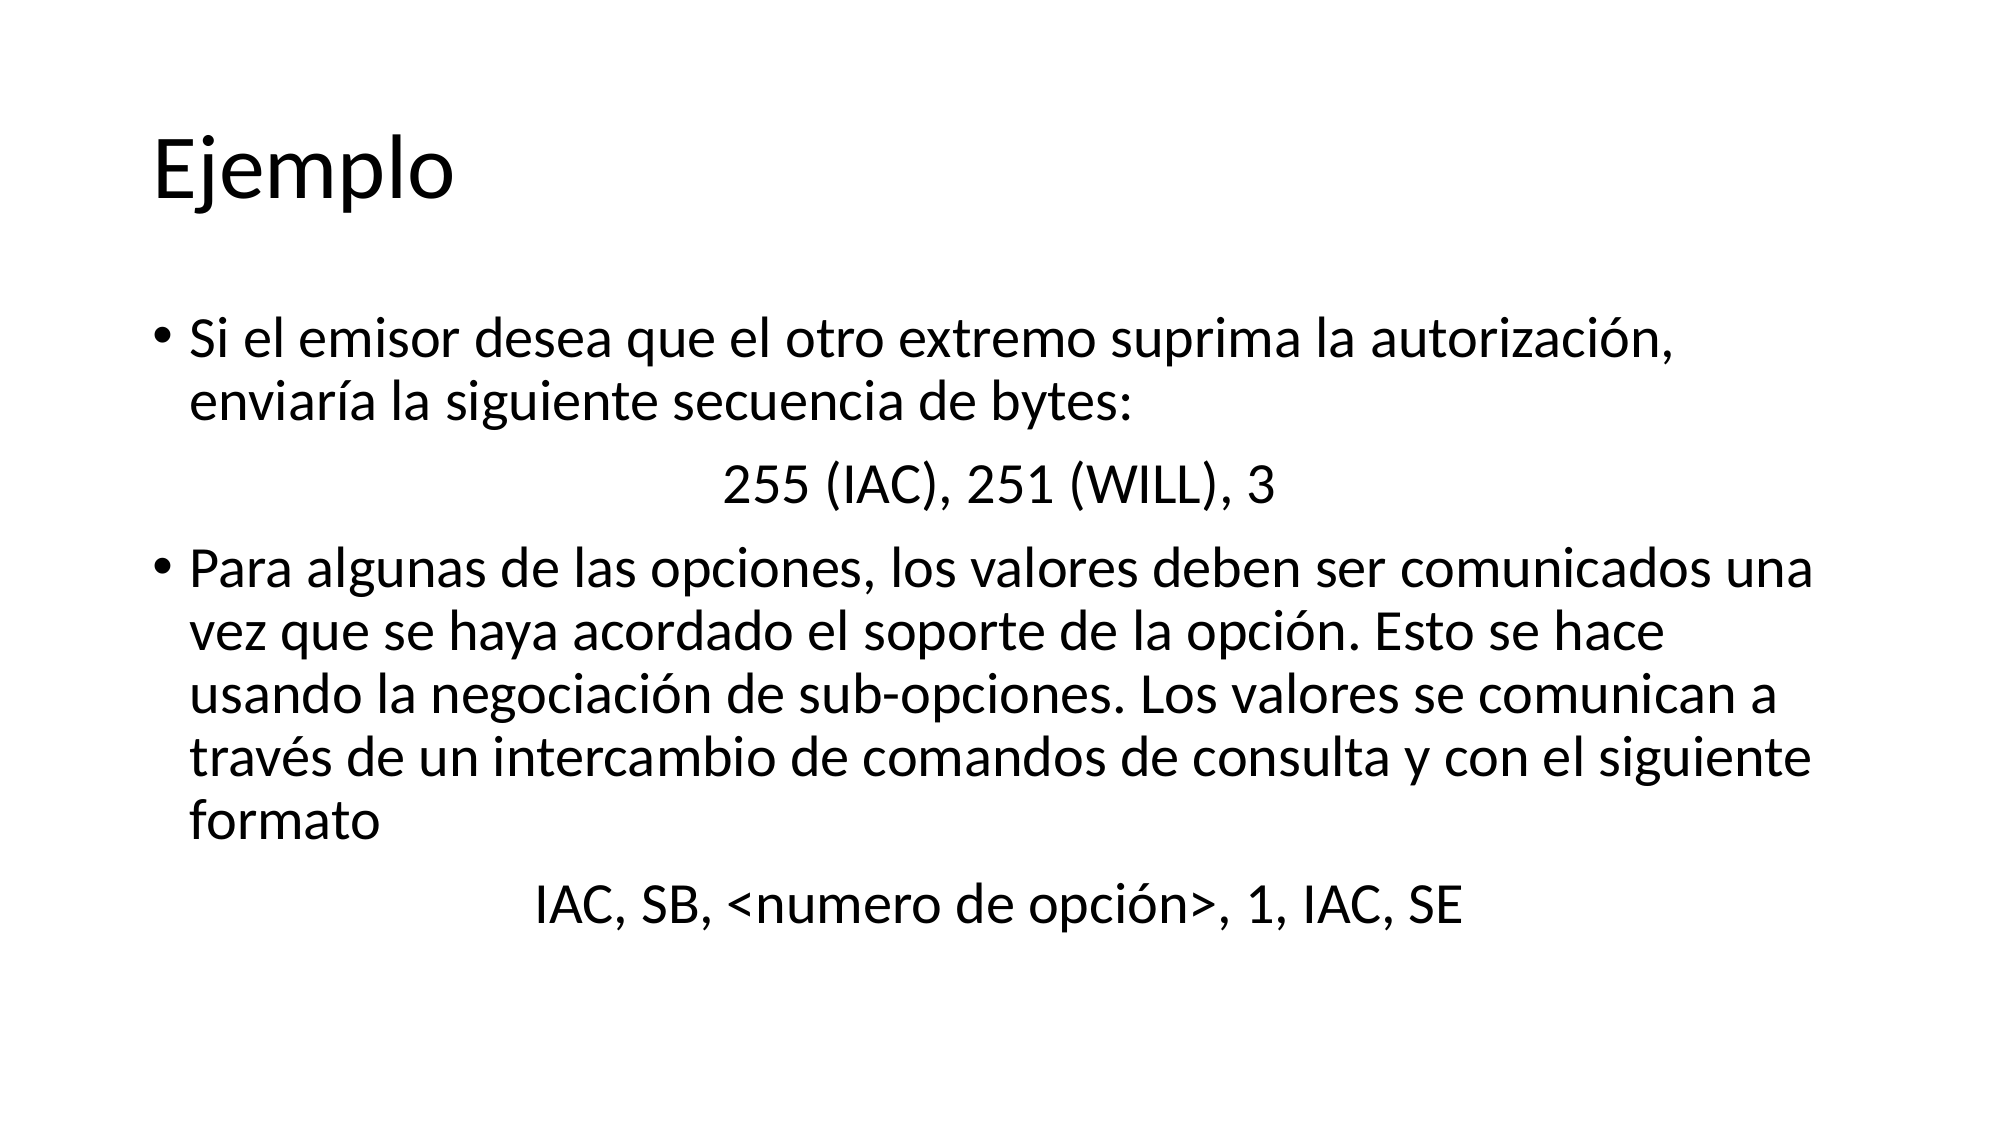

# Ejemplo
Si el emisor desea que el otro extremo suprima la autorización, enviaría la siguiente secuencia de bytes:
255 (IAC), 251 (WILL), 3
Para algunas de las opciones, los valores deben ser comunicados una vez que se haya acordado el soporte de la opción. Esto se hace usando la negociación de sub-opciones. Los valores se comunican a través de un intercambio de comandos de consulta y con el siguiente formato
IAC, SB, <numero de opción>, 1, IAC, SE